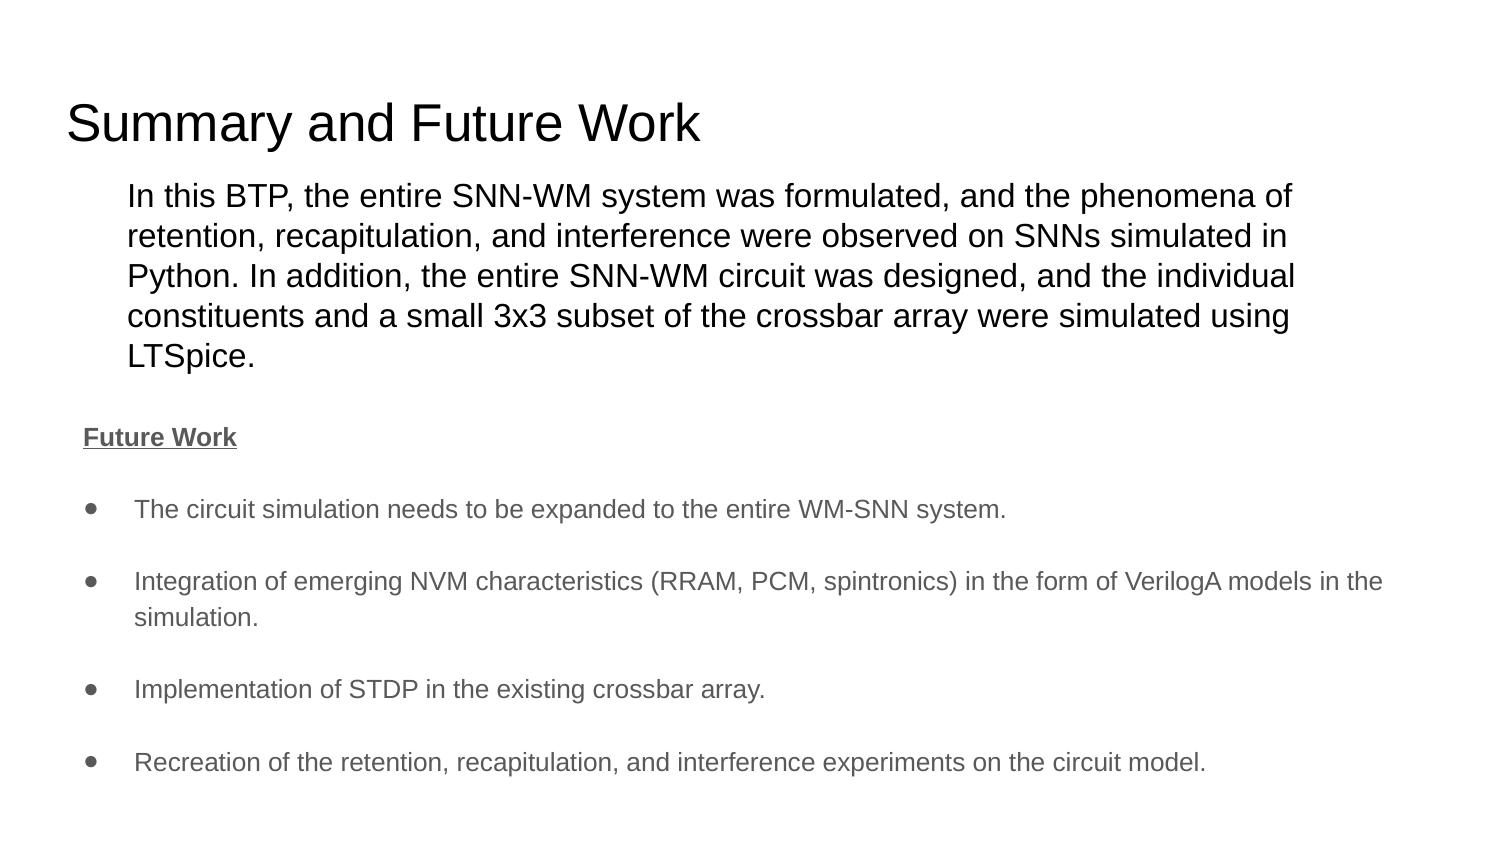

# Summary and Future Work
In this BTP, the entire SNN-WM system was formulated, and the phenomena of retention, recapitulation, and interference were observed on SNNs simulated in Python. In addition, the entire SNN-WM circuit was designed, and the individual constituents and a small 3x3 subset of the crossbar array were simulated using LTSpice.
Future Work

The circuit simulation needs to be expanded to the entire WM-SNN system.

Integration of emerging NVM characteristics (RRAM, PCM, spintronics) in the form of VerilogA models in the simulation.

Implementation of STDP in the existing crossbar array.

Recreation of the retention, recapitulation, and interference experiments on the circuit model.